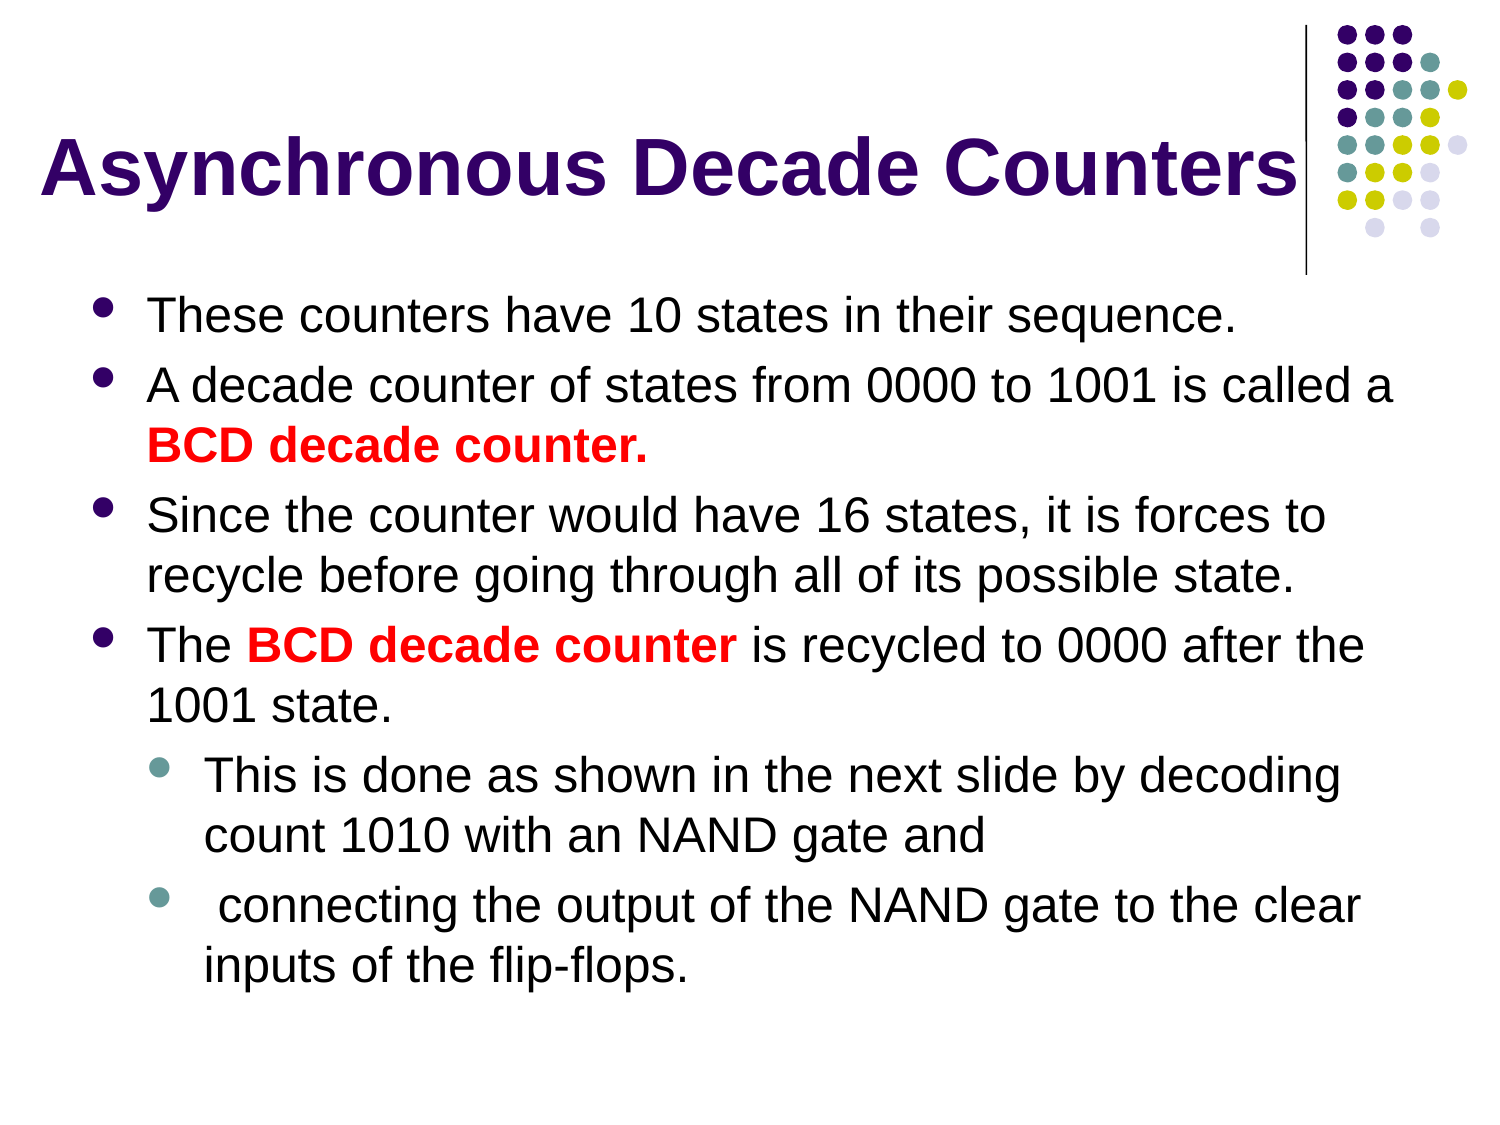

# Asynchronous Decade Counters
These counters have 10 states in their sequence.
A decade counter of states from 0000 to 1001 is called a BCD decade counter.
Since the counter would have 16 states, it is forces to recycle before going through all of its possible state.
The BCD decade counter is recycled to 0000 after the 1001 state.
This is done as shown in the next slide by decoding count 1010 with an NAND gate and
 connecting the output of the NAND gate to the clear inputs of the flip-flops.